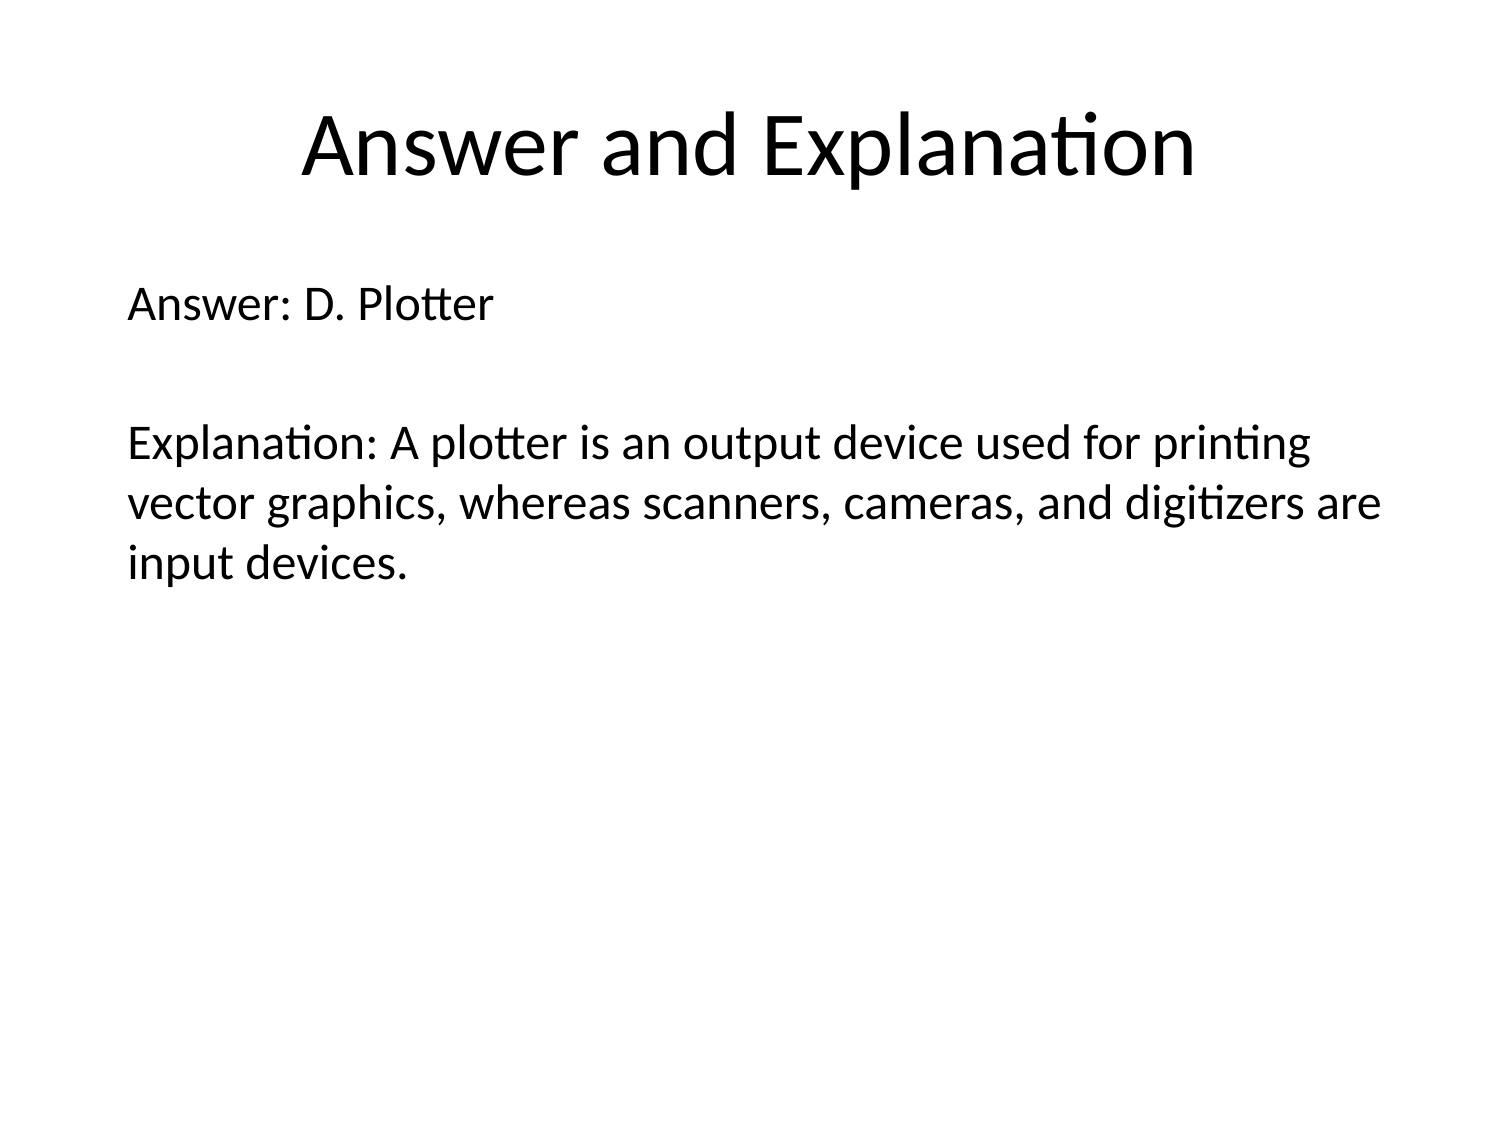

# Answer and Explanation
Answer: D. Plotter

Explanation: A plotter is an output device used for printing vector graphics, whereas scanners, cameras, and digitizers are input devices.